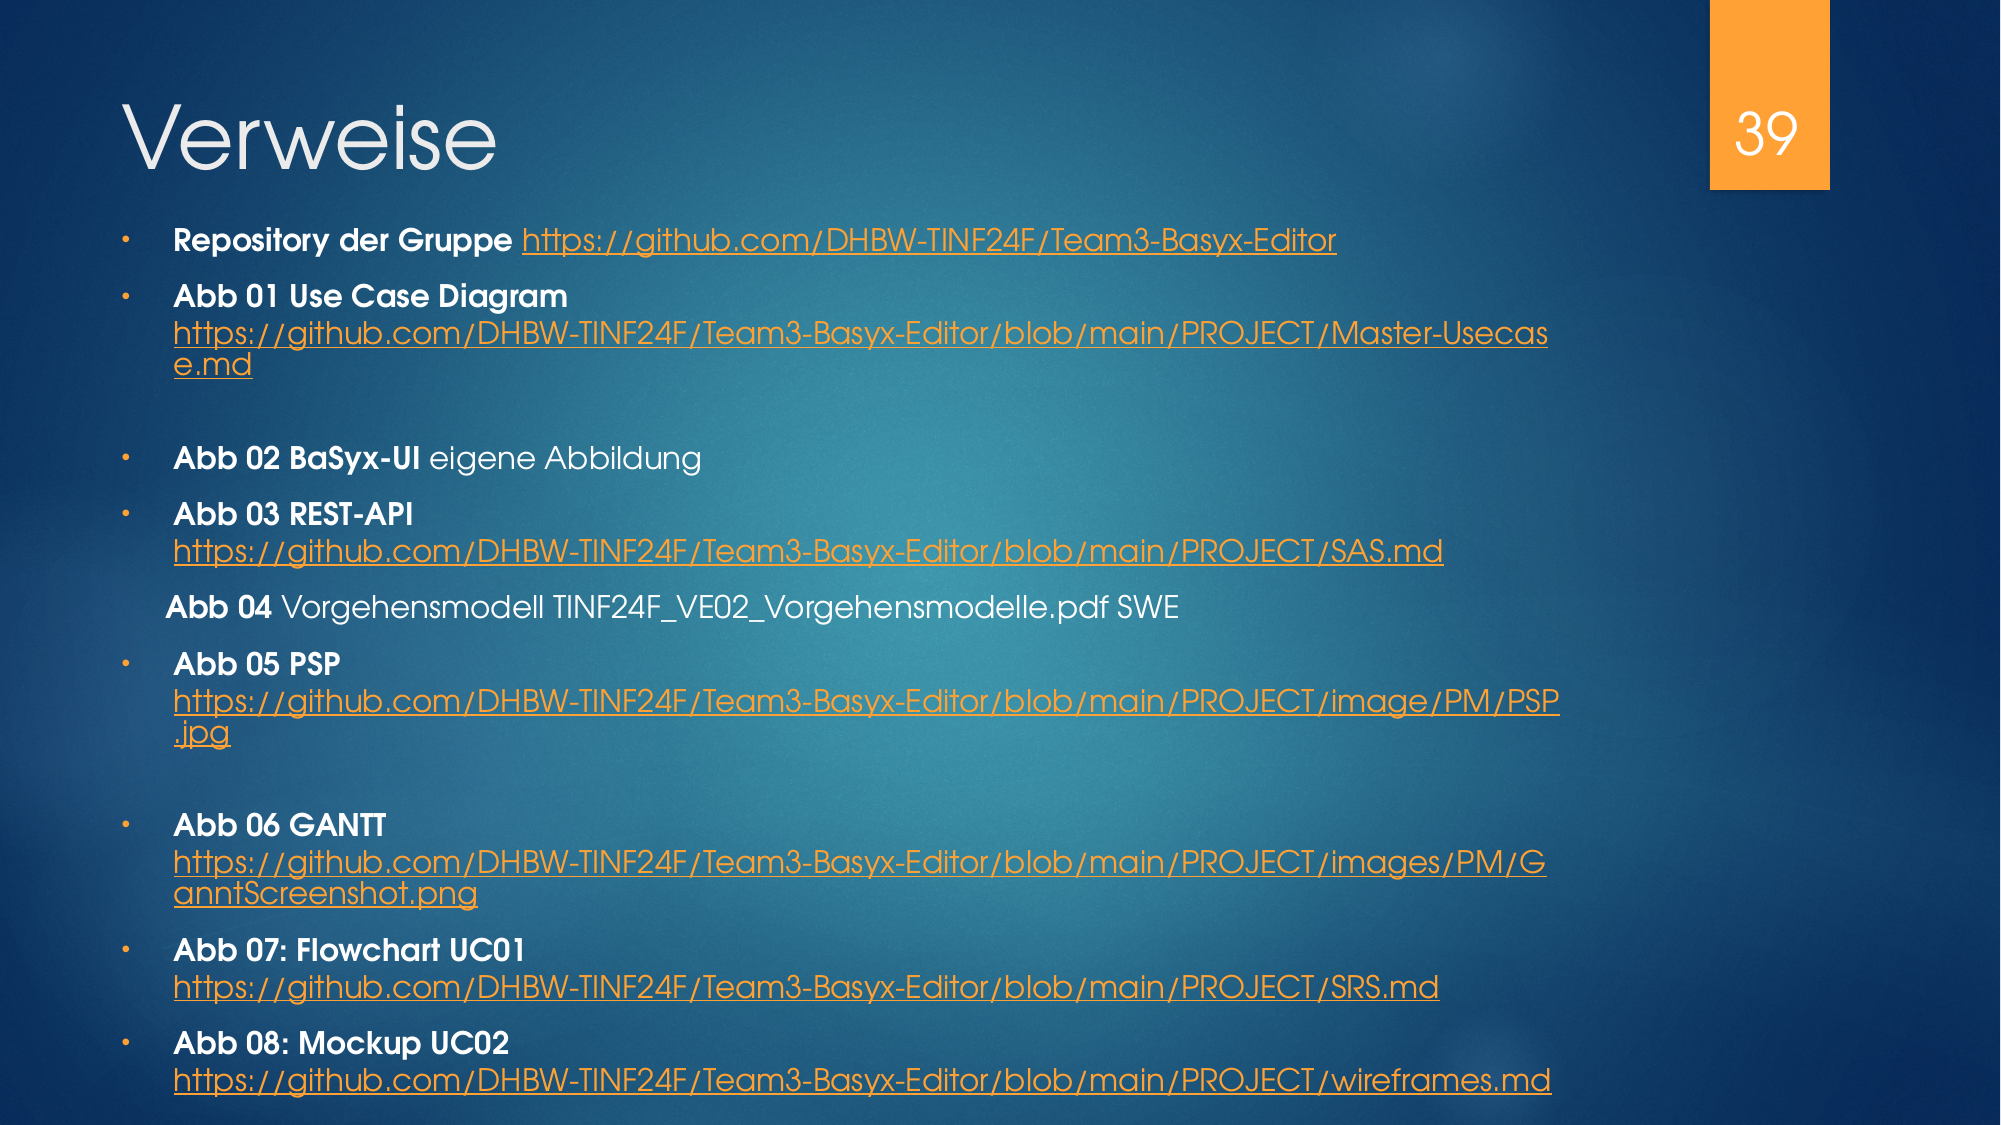

39
# Verweise
Repository der Gruppe https://github.com/DHBW-TINF24F/Team3-Basyx-Editor
Abb 01 Use Case Diagram https://github.com/DHBW-TINF24F/Team3-Basyx-Editor/blob/main/PROJECT/Master-Usecase.md
Abb 02 BaSyx-UI eigene Abbildung
Abb 03 REST-API https://github.com/DHBW-TINF24F/Team3-Basyx-Editor/blob/main/PROJECT/SAS.md
     Abb 04 Vorgehensmodell TINF24F_VE02_Vorgehensmodelle.pdf SWE
Abb 05 PSP https://github.com/DHBW-TINF24F/Team3-Basyx-Editor/blob/main/PROJECT/image/PM/PSP.jpg
Abb 06 GANTT https://github.com/DHBW-TINF24F/Team3-Basyx-Editor/blob/main/PROJECT/images/PM/GanntScreenshot.png
Abb 07: Flowchart UC01 https://github.com/DHBW-TINF24F/Team3-Basyx-Editor/blob/main/PROJECT/SRS.md
Abb 08: Mockup UC02 https://github.com/DHBW-TINF24F/Team3-Basyx-Editor/blob/main/PROJECT/wireframes.md